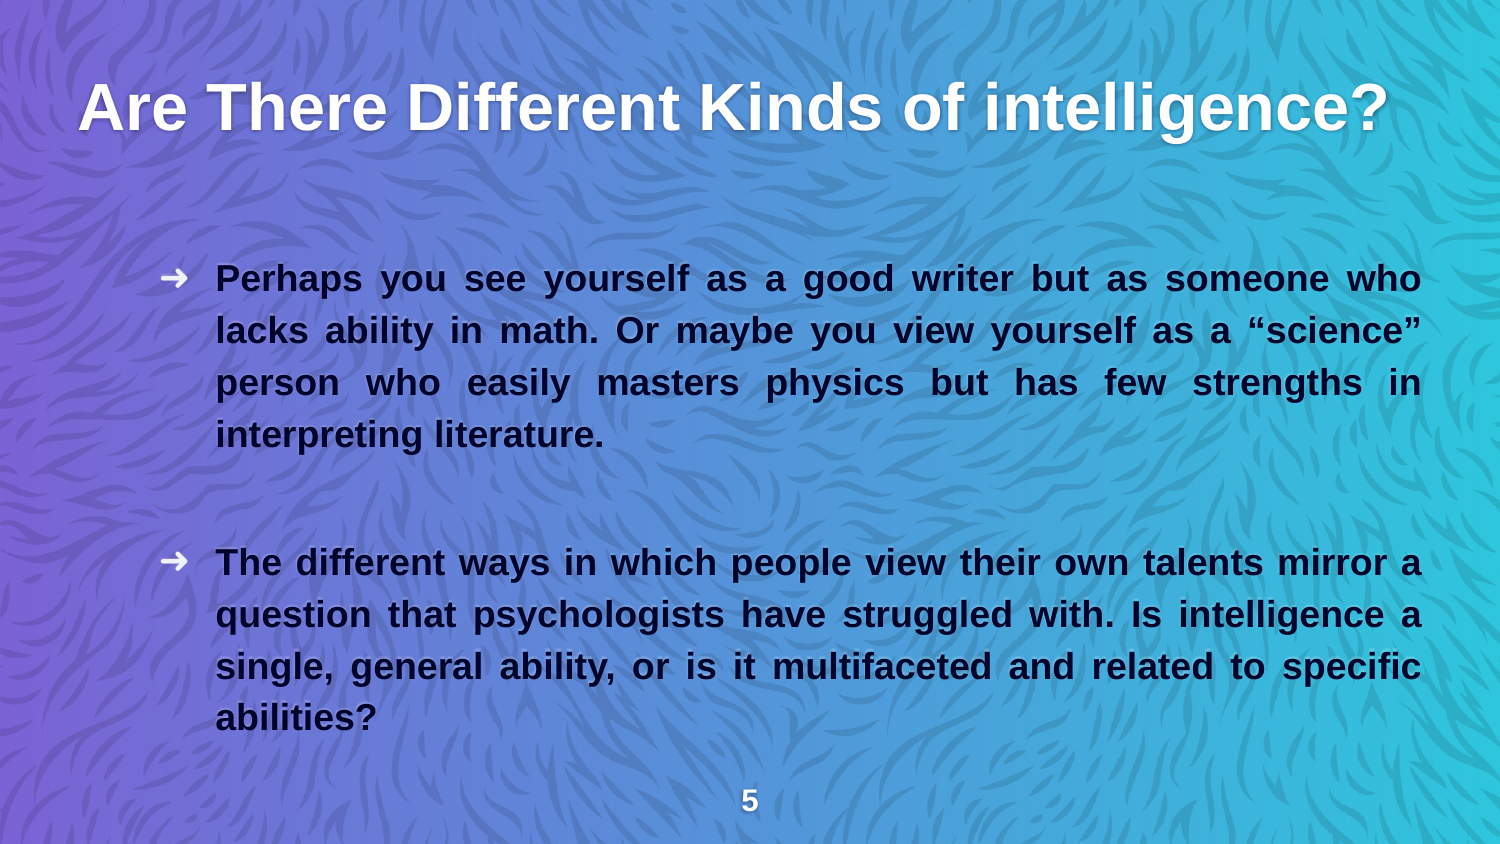

# Are There Different Kinds of intelligence?
Perhaps you see yourself as a good writer but as someone who lacks ability in math. Or maybe you view yourself as a “science” person who easily masters physics but has few strengths in interpreting literature.

The different ways in which people view their own talents mirror a question that psychologists have struggled with. Is intelligence a single, general ability, or is it multifaceted and related to specific abilities?

5